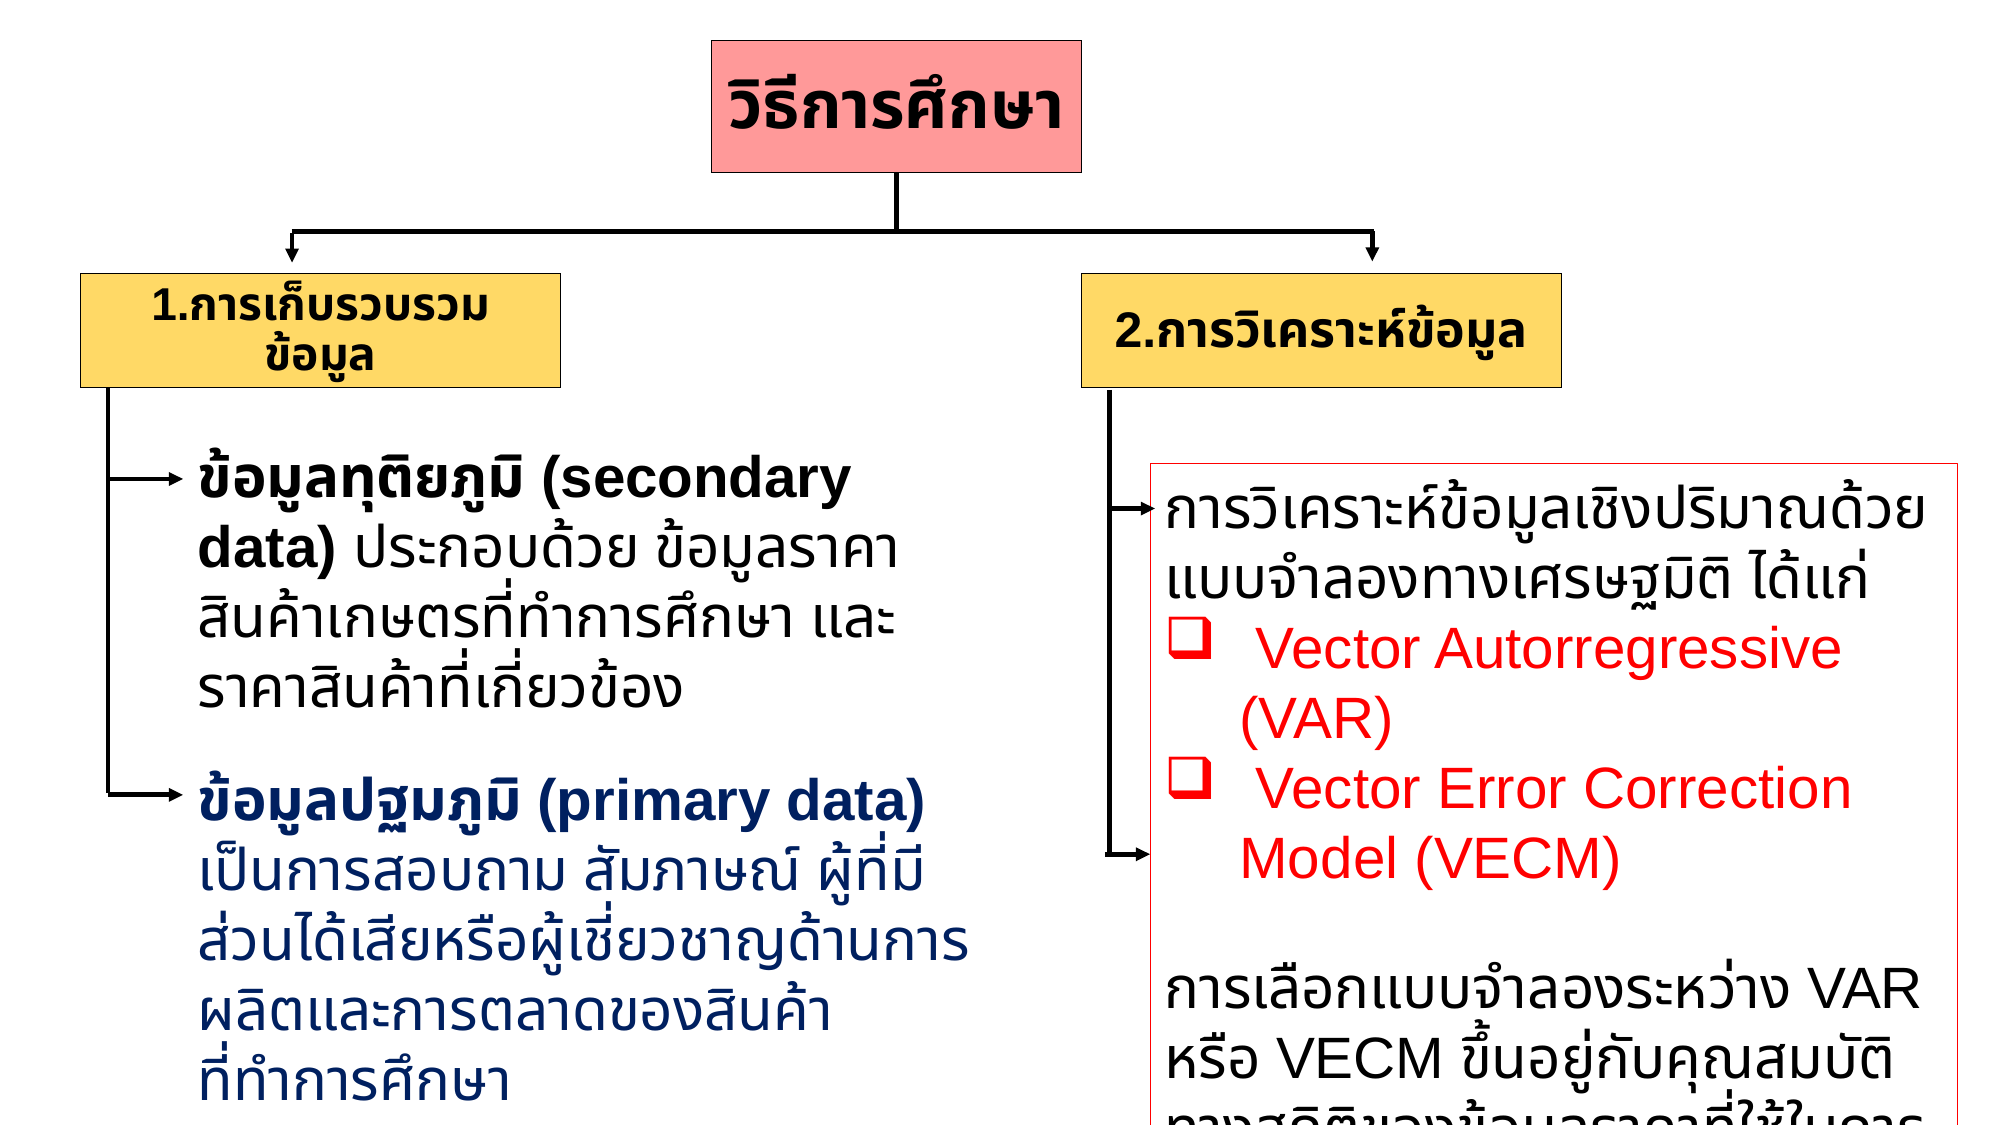

# วิธีการศึกษา
1.การเก็บรวบรวมข้อมูล
2.การวิเคราะห์ข้อมูล
ข้อมูลทุติยภูมิ (secondary data) ประกอบด้วย ข้อมูลราคาสินค้าเกษตรที่ทำการศึกษา และราคาสินค้าที่เกี่ยวข้อง
การวิเคราะห์ข้อมูลเชิงปริมาณด้วยแบบจำลองทางเศรษฐมิติ ได้แก่
 Vector Autorregressive (VAR)
 Vector Error Correction Model (VECM)

การเลือกแบบจำลองระหว่าง VAR หรือ VECM ขึ้นอยู่กับคุณสมบัติทางสถิติของข้อมูลราคาที่ใช้ในการศึกษาโดยขึ้นอยู่กับผลของการทดสอบ stationary และ cointegration
ข้อมูลปฐมภูมิ (primary data) เป็นการสอบถาม สัมภาษณ์ ผู้ที่มีส่วนได้เสียหรือผู้เชี่ยวชาญด้านการผลิตและการตลาดของสินค้าที่ทำการศึกษา